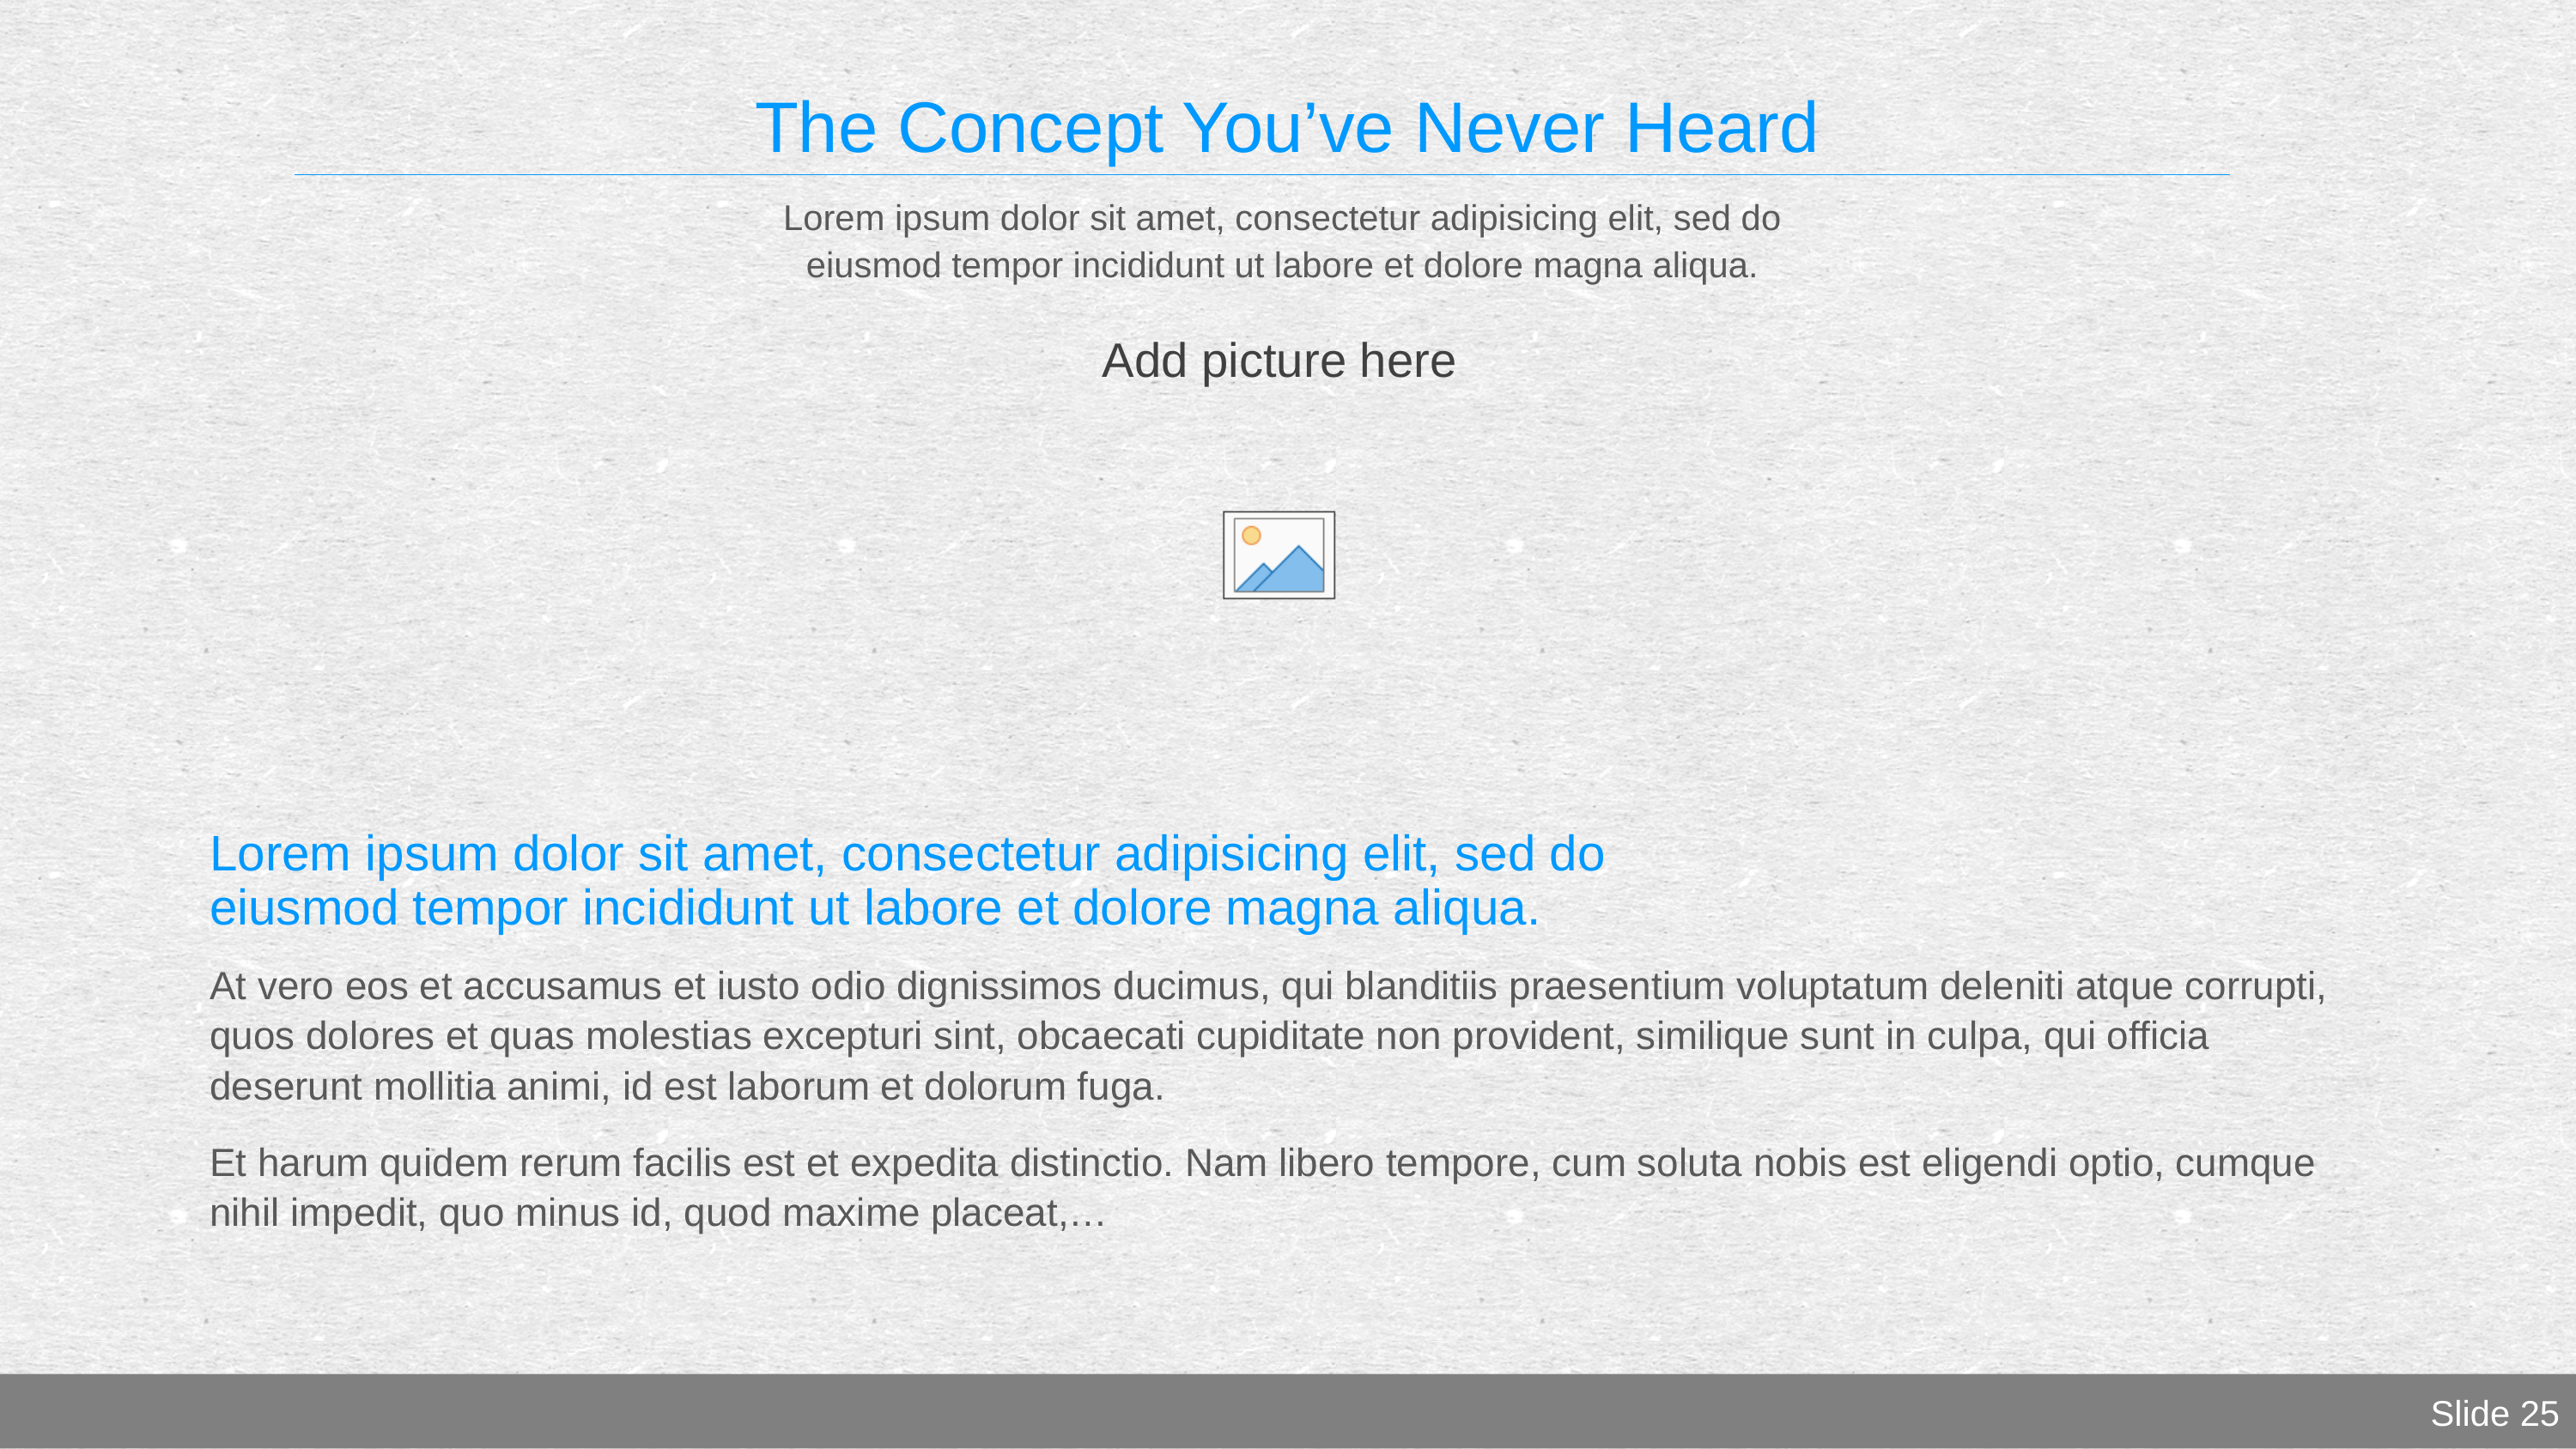

# The Concept You’ve Never Heard
Lorem ipsum dolor sit amet, consectetur adipisicing elit, sed do
eiusmod tempor incididunt ut labore et dolore magna aliqua.

Lorem ipsum dolor sit amet, consectetur adipisicing elit, sed do
eiusmod tempor incididunt ut labore et dolore magna aliqua.
At vero eos et accusamus et iusto odio dignissimos ducimus, qui blanditiis praesentium voluptatum deleniti atque corrupti, quos dolores et quas molestias excepturi sint, obcaecati cupiditate non provident, similique sunt in culpa, qui officia deserunt mollitia animi, id est laborum et dolorum fuga.
Et harum quidem rerum facilis est et expedita distinctio. Nam libero tempore, cum soluta nobis est eligendi optio, cumque nihil impedit, quo minus id, quod maxime placeat,…
Slide 25